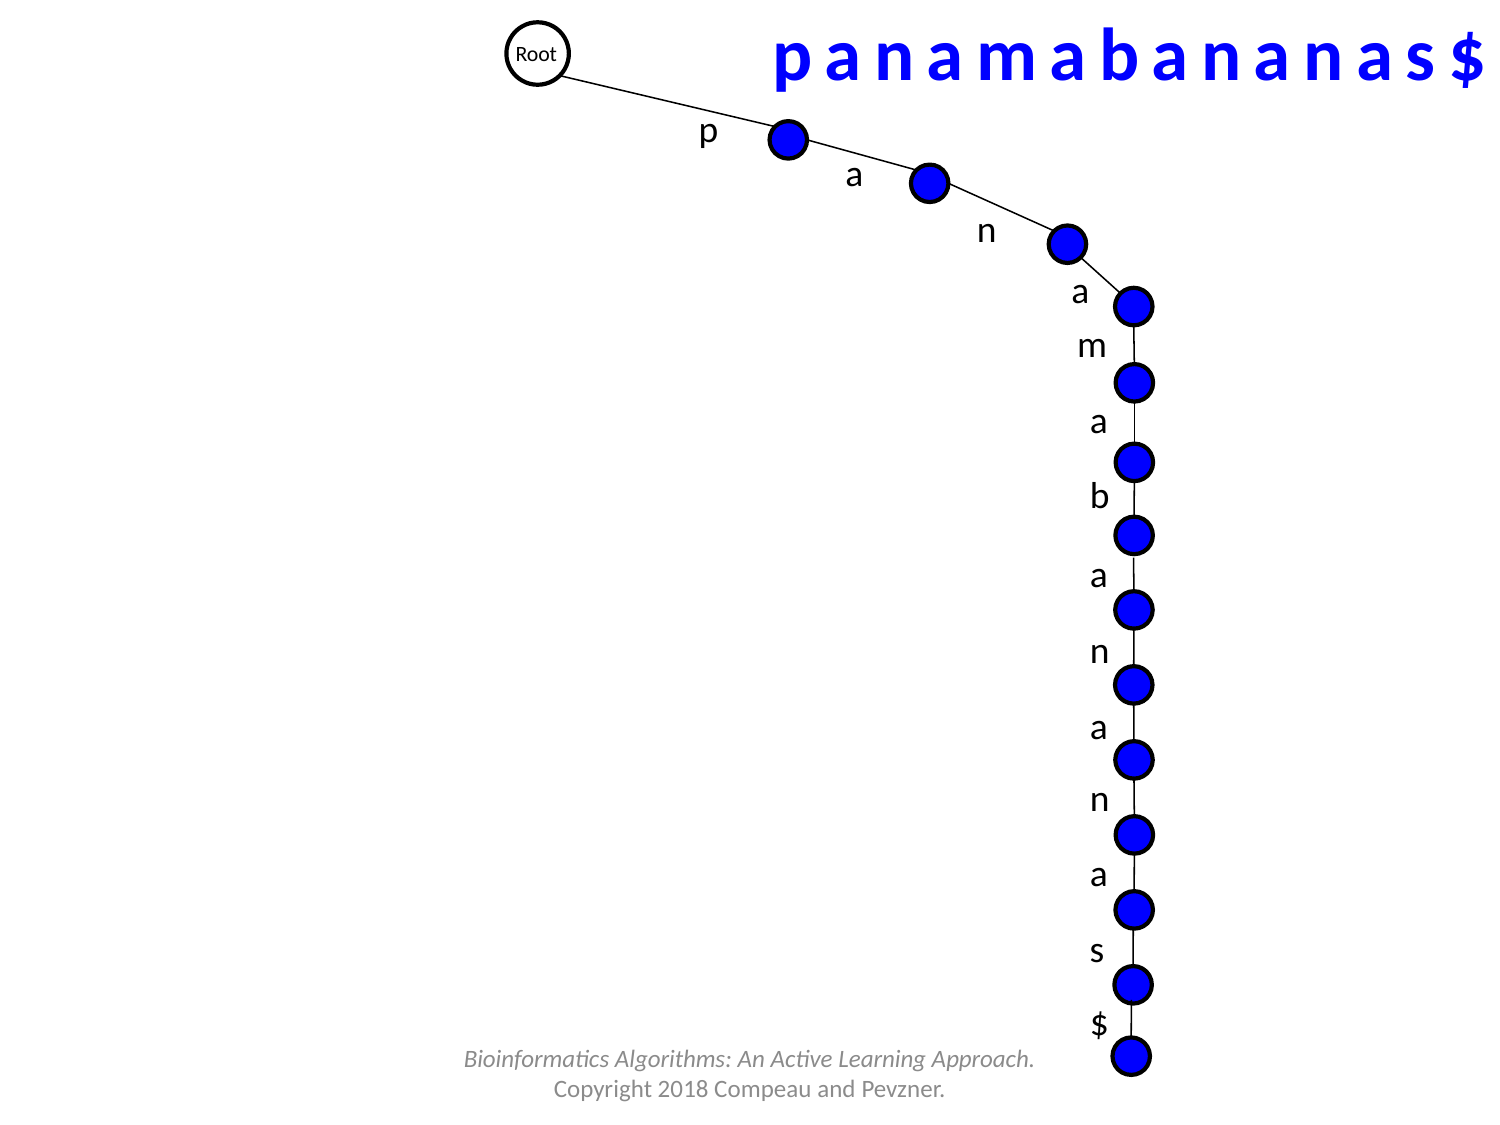

panamabananas$

Root
p

a

n

a

m

a

b

a

n

a

n

a

s

$

Bioinformatics Algorithms: An Active Learning Approach.
Copyright 2018 Compeau and Pevzner.